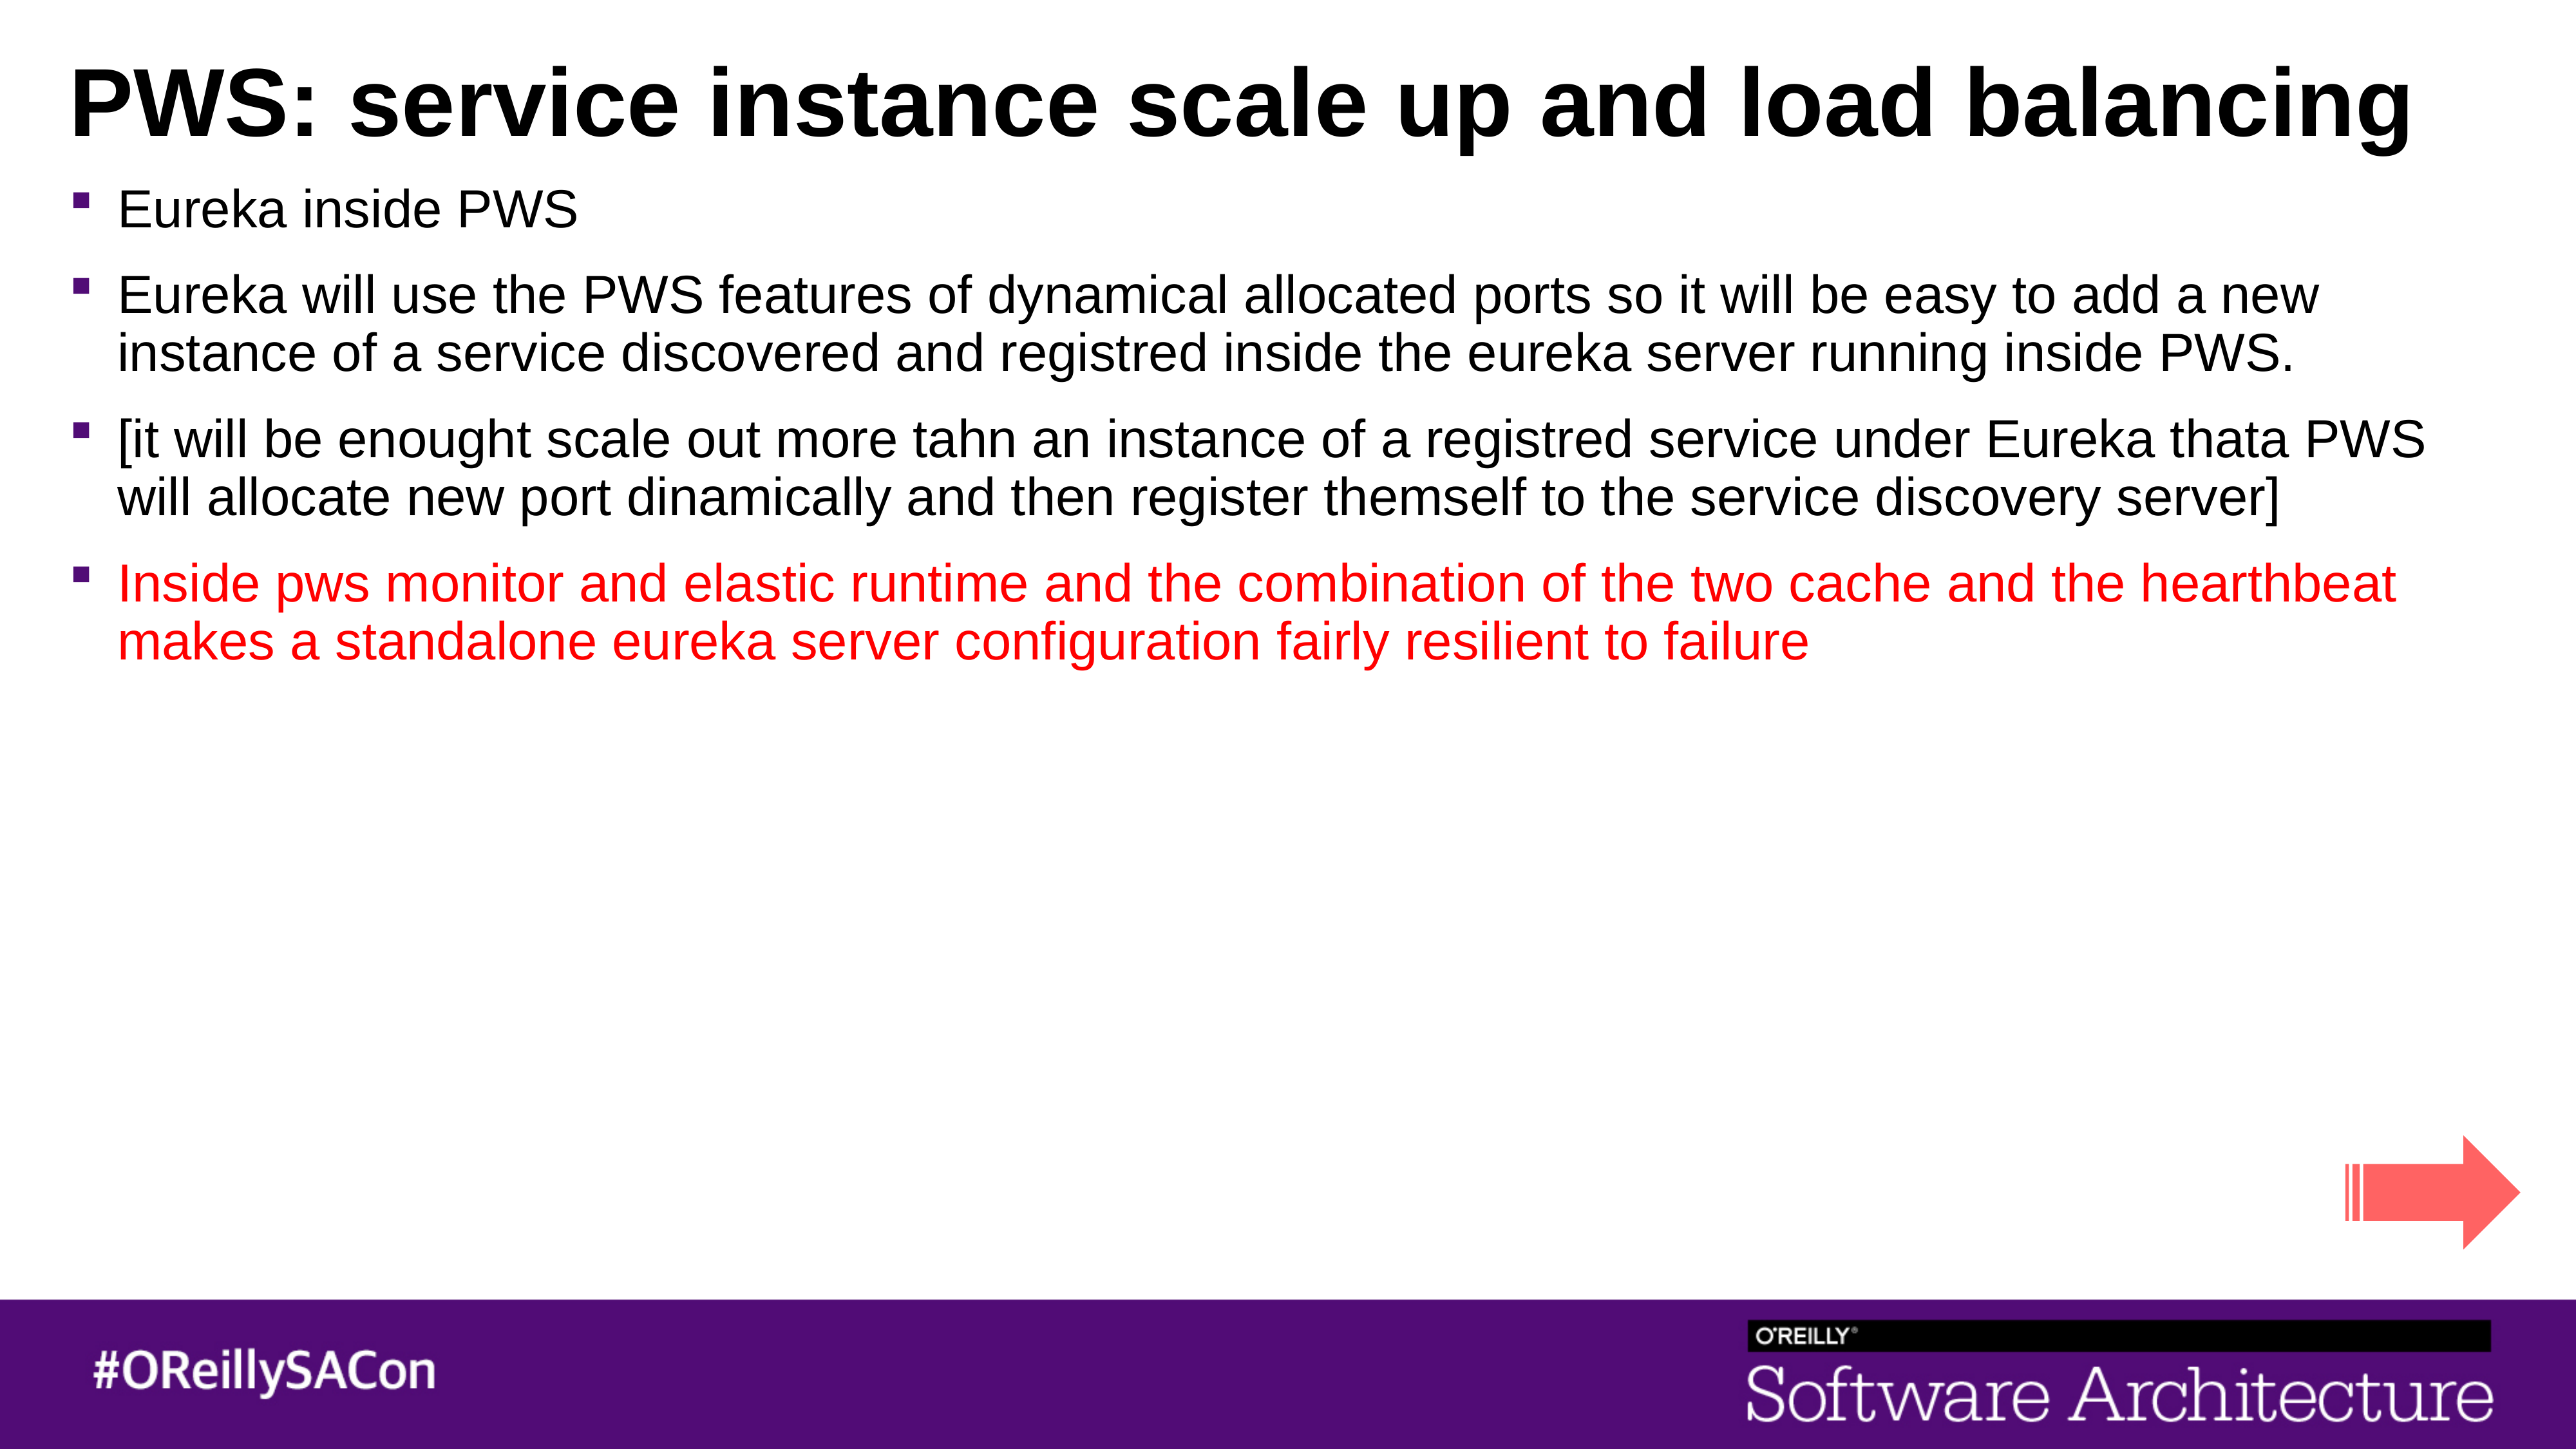

# PWS: service instance scale up and load balancing
Eureka inside PWS
Eureka will use the PWS features of dynamical allocated ports so it will be easy to add a new instance of a service discovered and registred inside the eureka server running inside PWS.
[it will be enought scale out more tahn an instance of a registred service under Eureka thata PWS will allocate new port dinamically and then register themself to the service discovery server]
Inside pws monitor and elastic runtime and the combination of the two cache and the hearthbeat makes a standalone eureka server configuration fairly resilient to failure